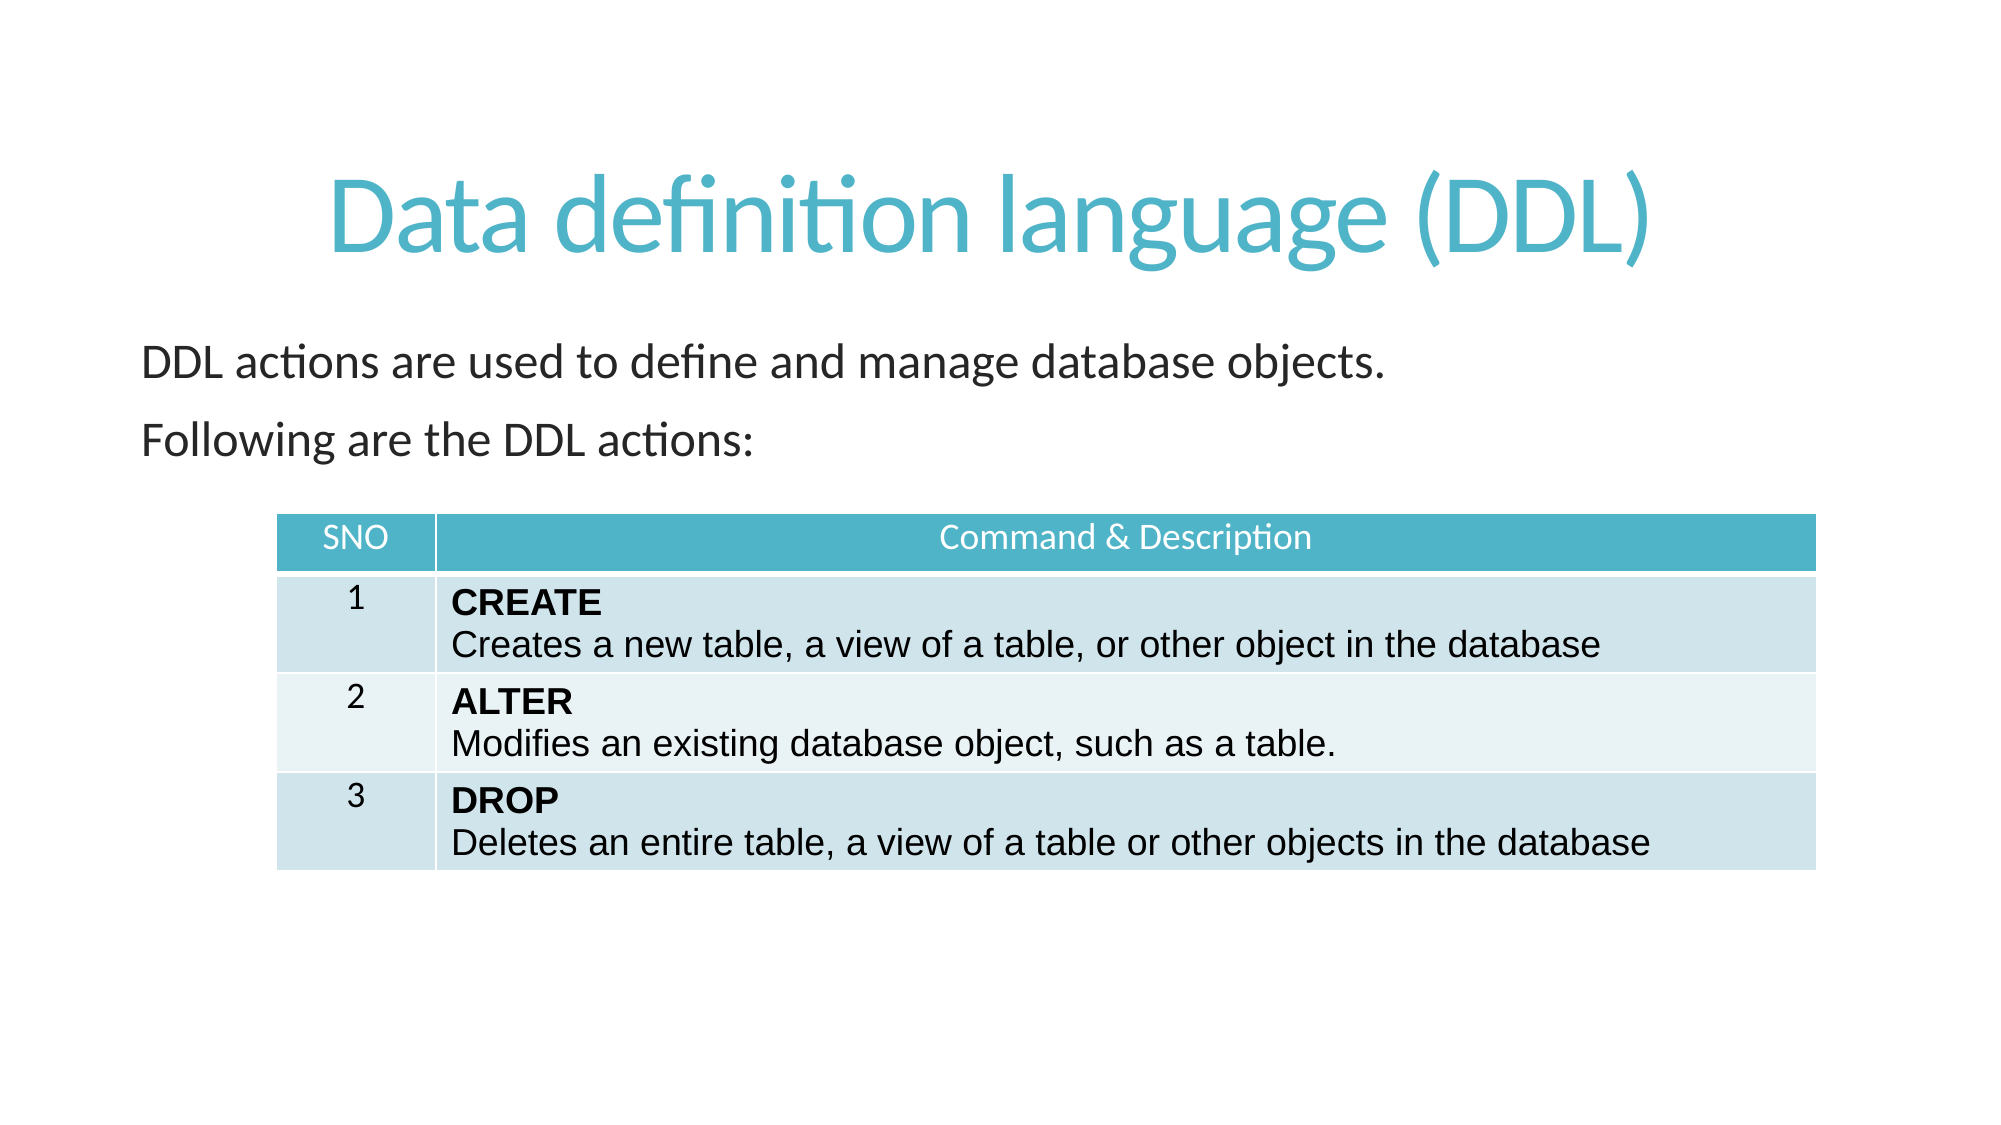

# Data definition language (DDL)
DDL actions are used to define and manage database objects.
Following are the DDL actions:

| SNO | Command & Description |
| --- | --- |
| 1 | CREATE Creates a new table, a view of a table, or other object in the database |
| 2 | ALTER Modifies an existing database object, such as a table. |
| 3 | DROP Deletes an entire table, a view of a table or other objects in the database |